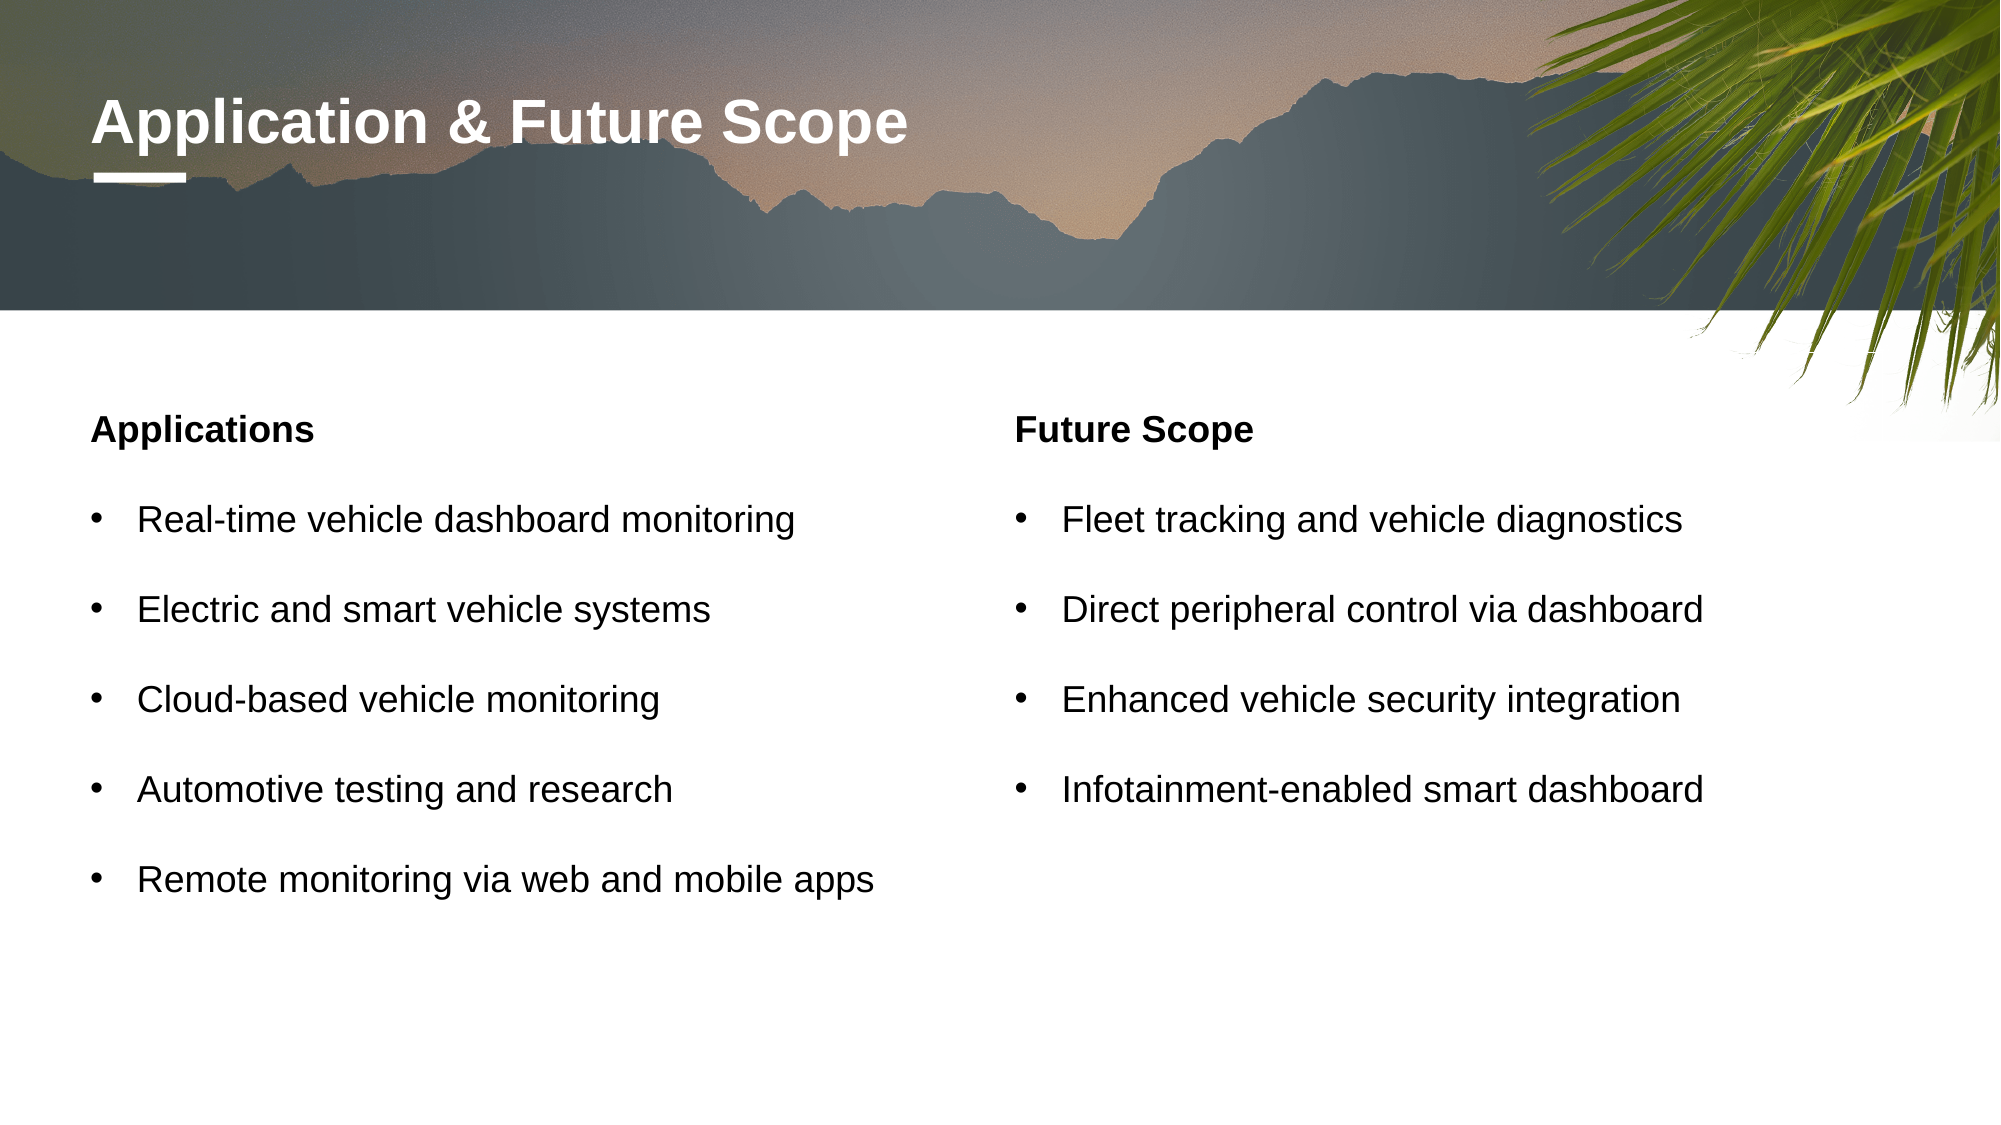

# Application & Future Scope
Applications
Real-time vehicle dashboard monitoring
Electric and smart vehicle systems
Cloud-based vehicle monitoring
Automotive testing and research
Remote monitoring via web and mobile apps
Future Scope
Fleet tracking and vehicle diagnostics
Direct peripheral control via dashboard
Enhanced vehicle security integration
Infotainment-enabled smart dashboard